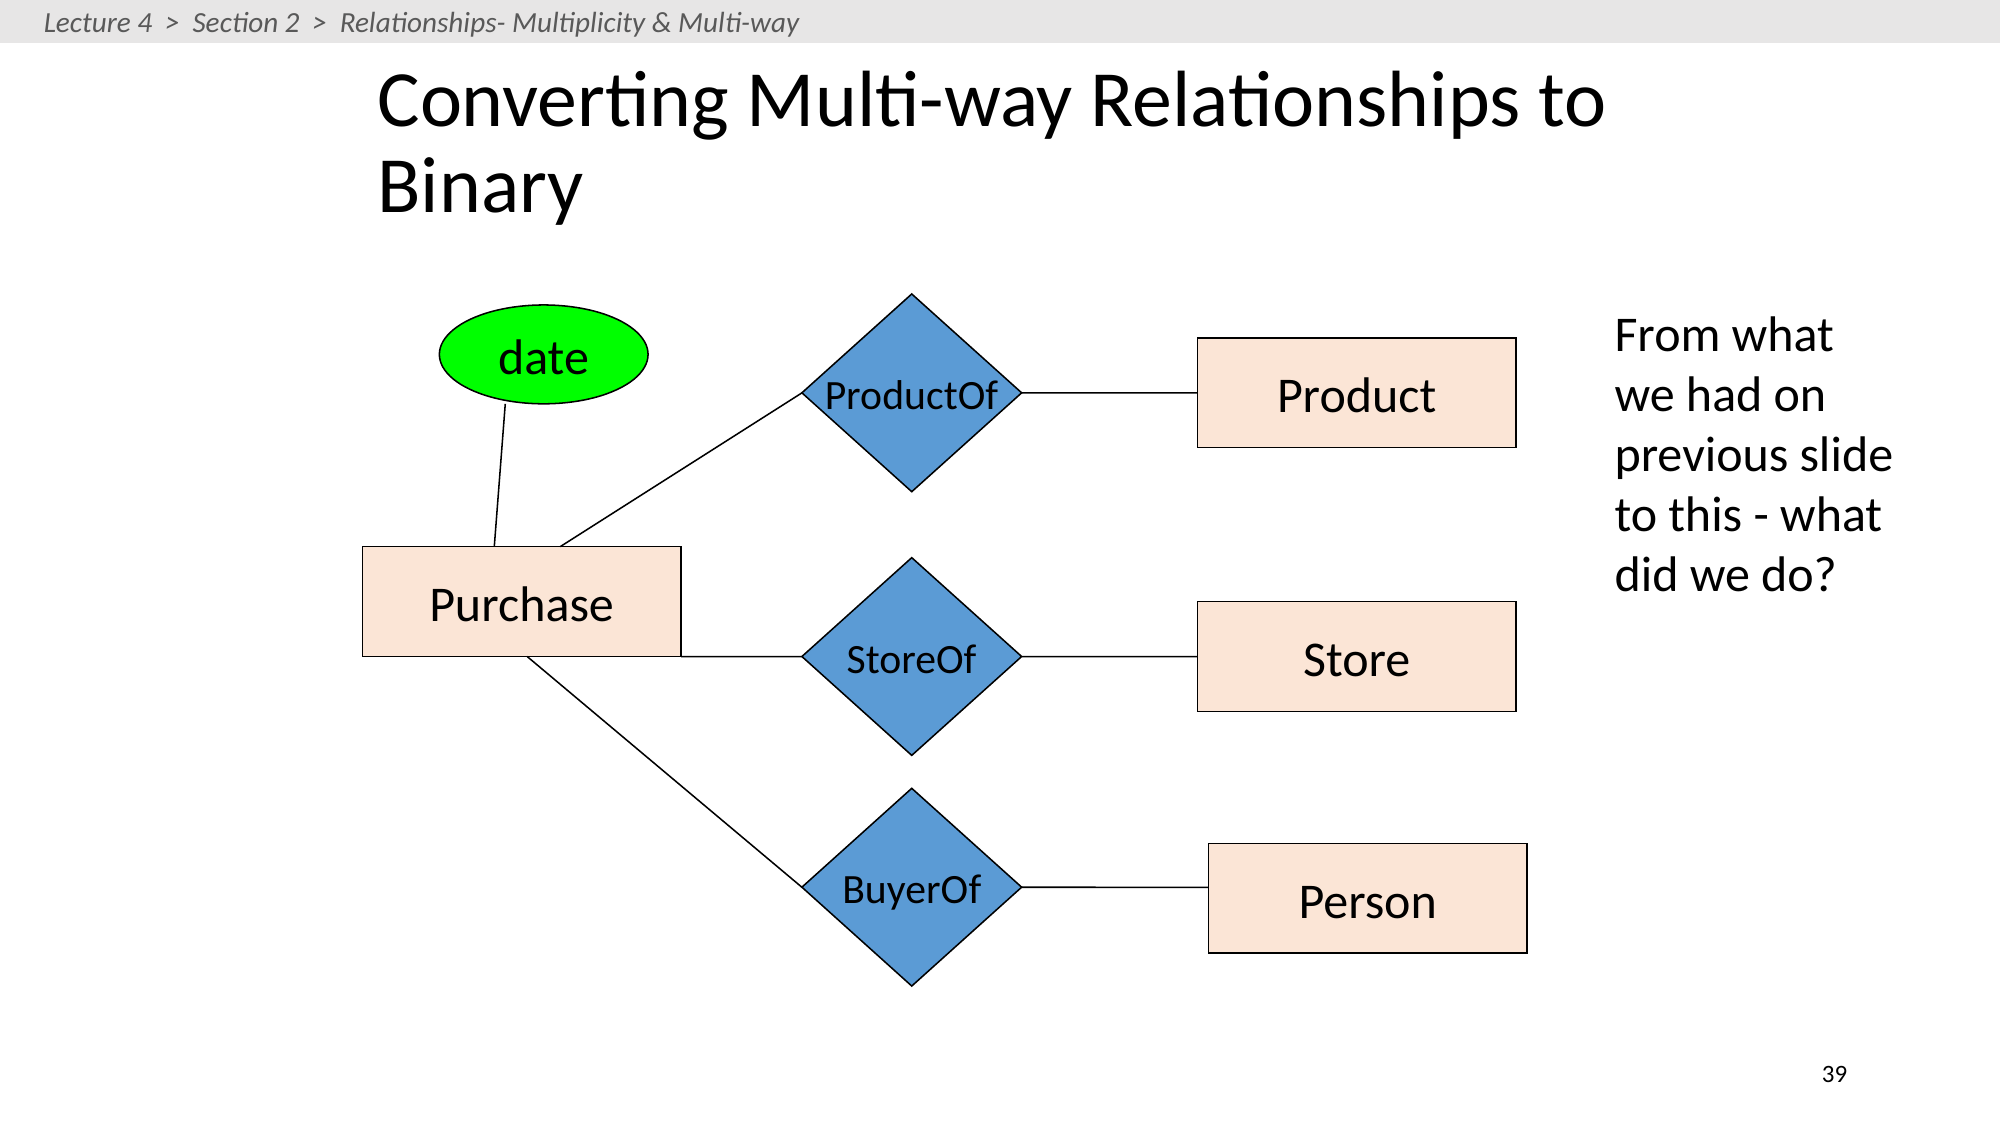

Lecture 4  >  Section 2  >  Relationships- Multiplicity & Multi-way
# Converting Multi-way Relationships to Binary
ProductOf
date
Product

Purchase
StoreOf
Store

BuyerOf
Person

From what we had on previous slide to this - what did we do?
39